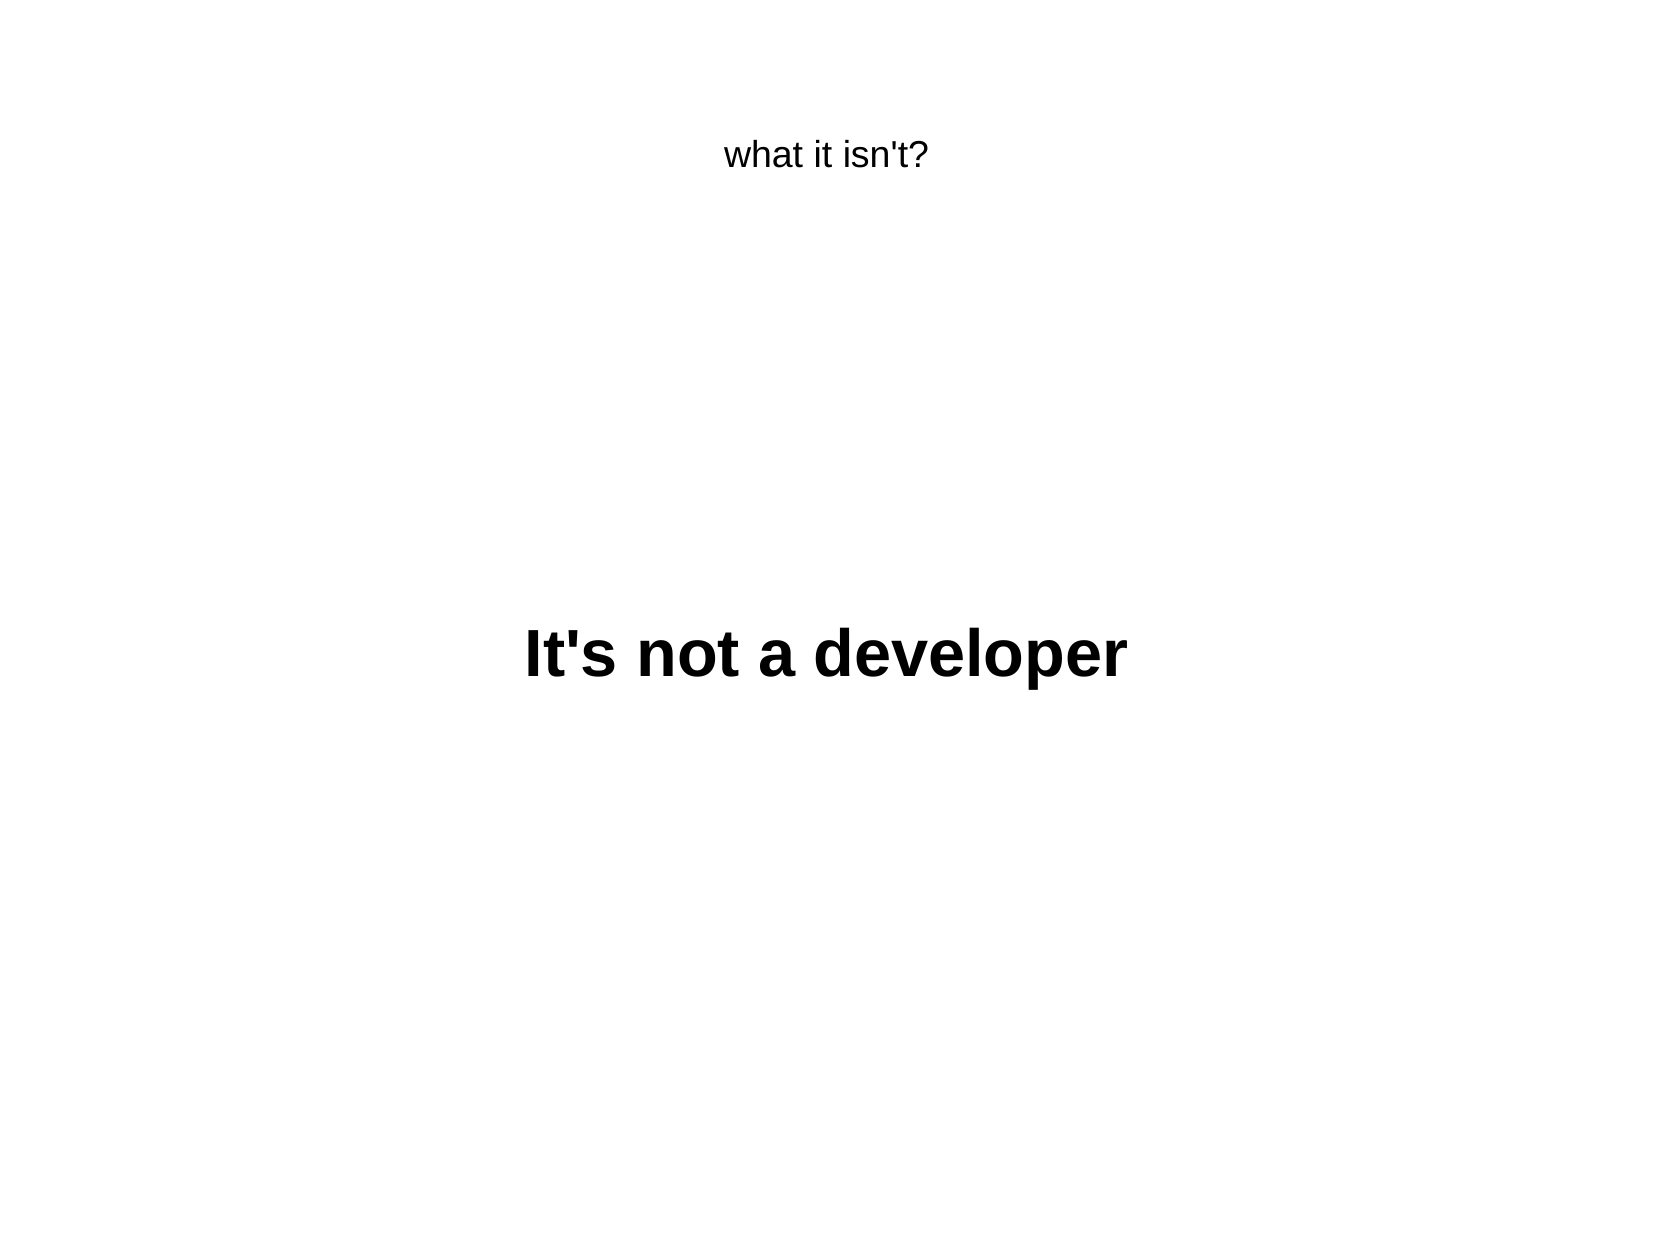

what it isn't?
It's not a developer